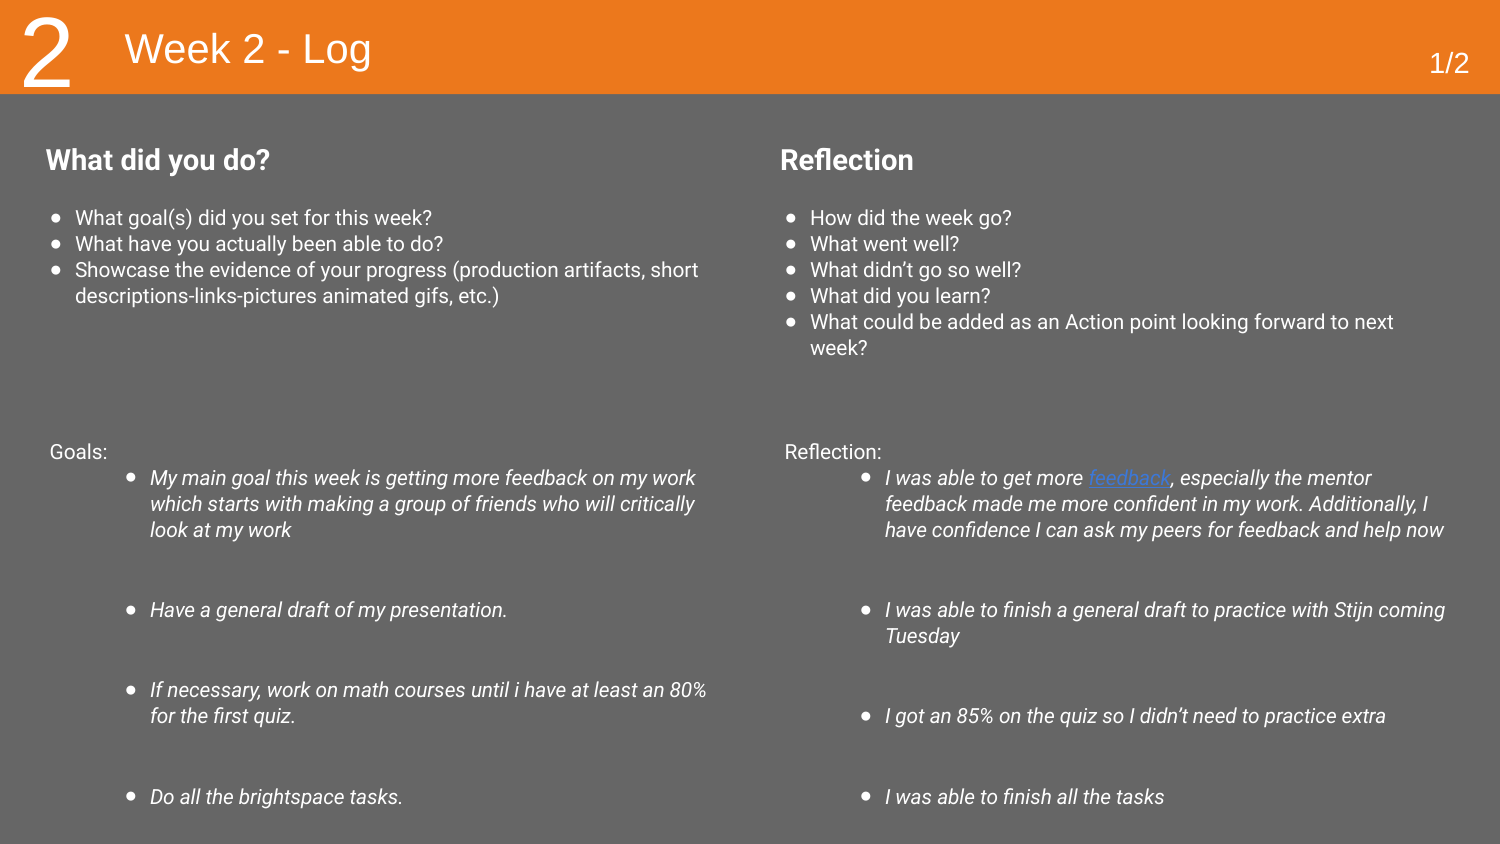

2
# Week 2 - Log
1/2

What did you do?
Reflection
What goal(s) did you set for this week?
What have you actually been able to do?
Showcase the evidence of your progress (production artifacts, short descriptions-links-pictures animated gifs, etc.)

Goals:
My main goal this week is getting more feedback on my work which starts with making a group of friends who will critically look at my work

Have a general draft of my presentation.

If necessary, work on math courses until i have at least an 80% for the first quiz.

Do all the brightspace tasks.

How did the week go?
What went well?
What didn’t go so well?
What did you learn?
What could be added as an Action point looking forward to next week?

Reflection:
I was able to get more feedback, especially the mentor feedback made me more confident in my work. Additionally, I have confidence I can ask my peers for feedback and help now

I was able to finish a general draft to practice with Stijn coming Tuesday

I got an 85% on the quiz so I didn’t need to practice extra

I was able to finish all the tasks